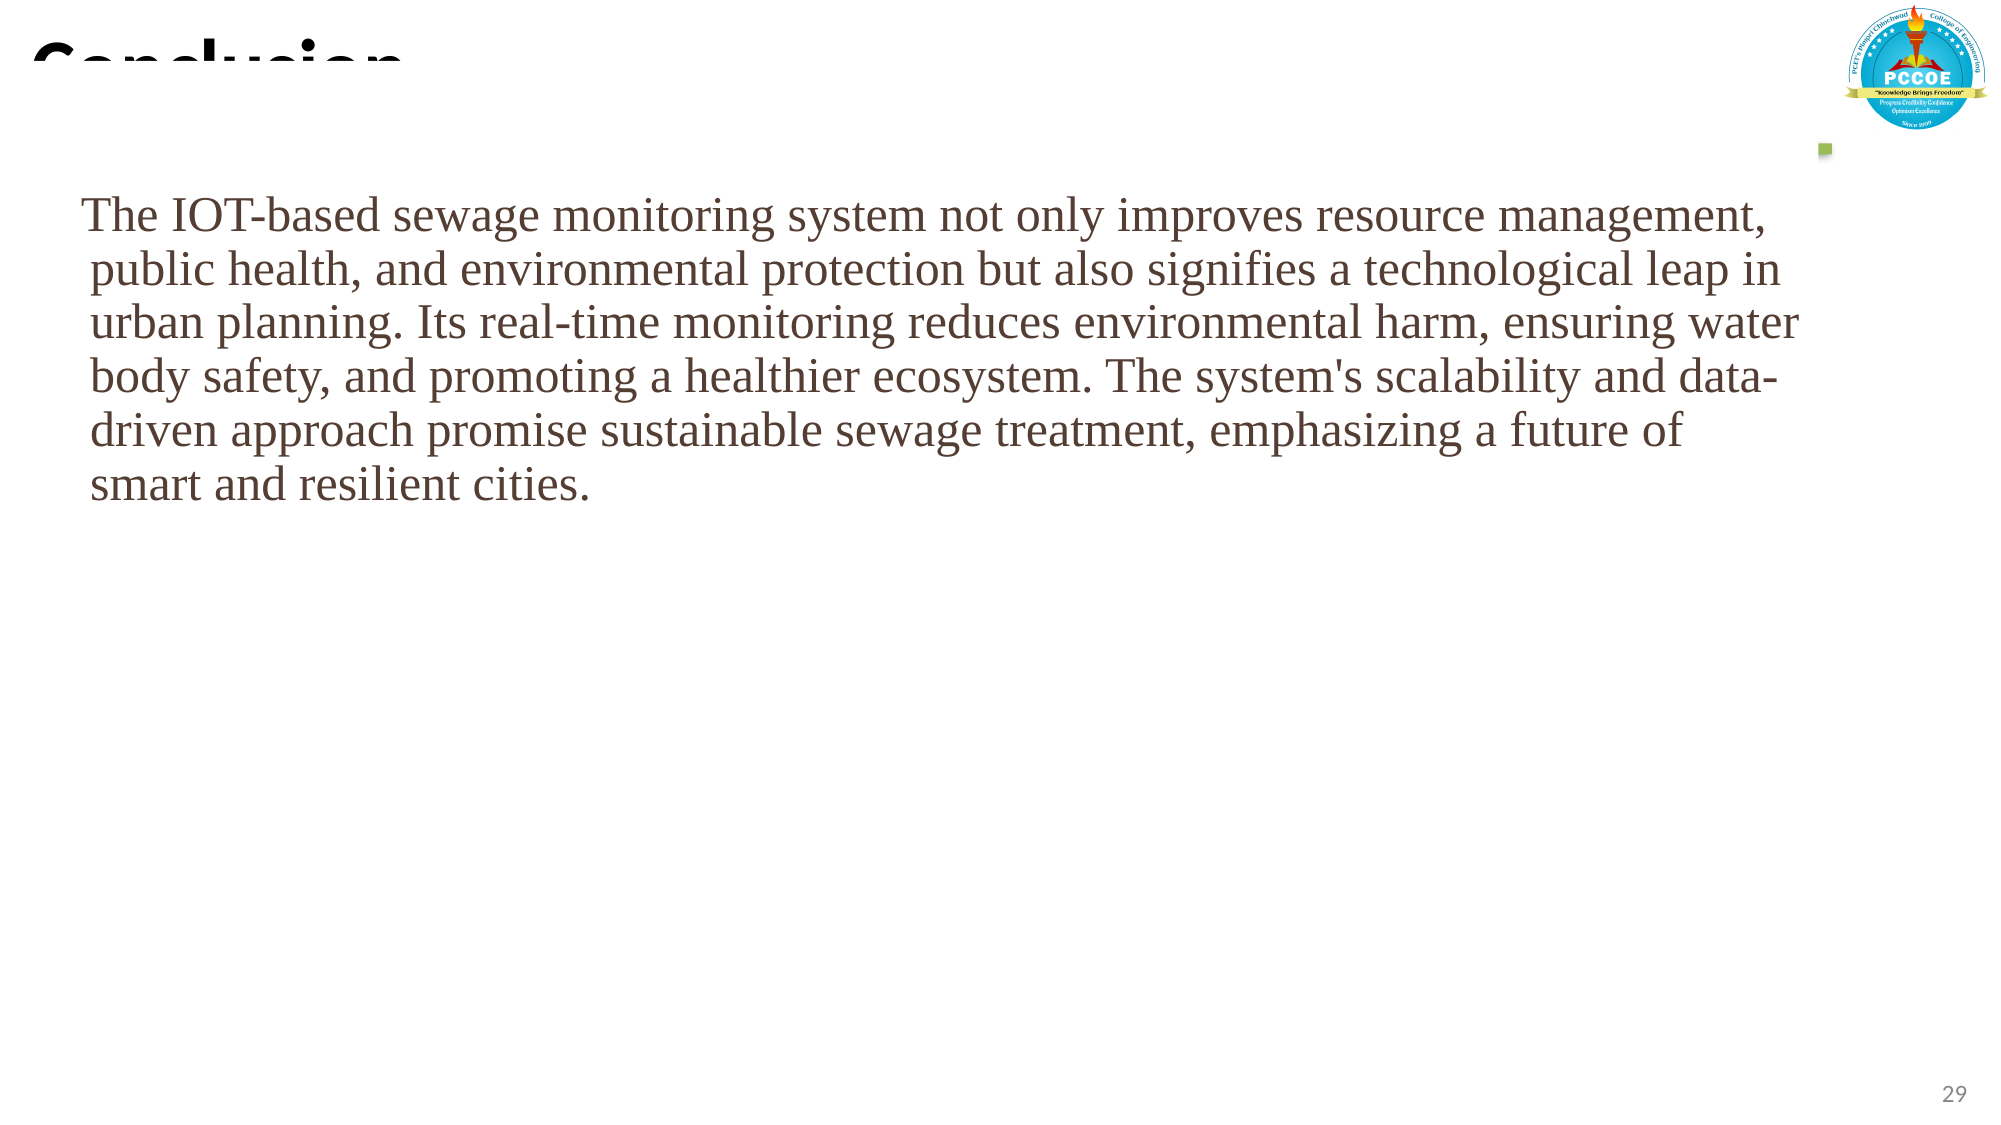

# Conclusion
  The IOT-based sewage monitoring system not only improves resource management, public health, and environmental protection but also signifies a technological leap in urban planning. Its real-time monitoring reduces environmental harm, ensuring water body safety, and promoting a healthier ecosystem. The system's scalability and data-driven approach promise sustainable sewage treatment, emphasizing a future of smart and resilient cities.

29